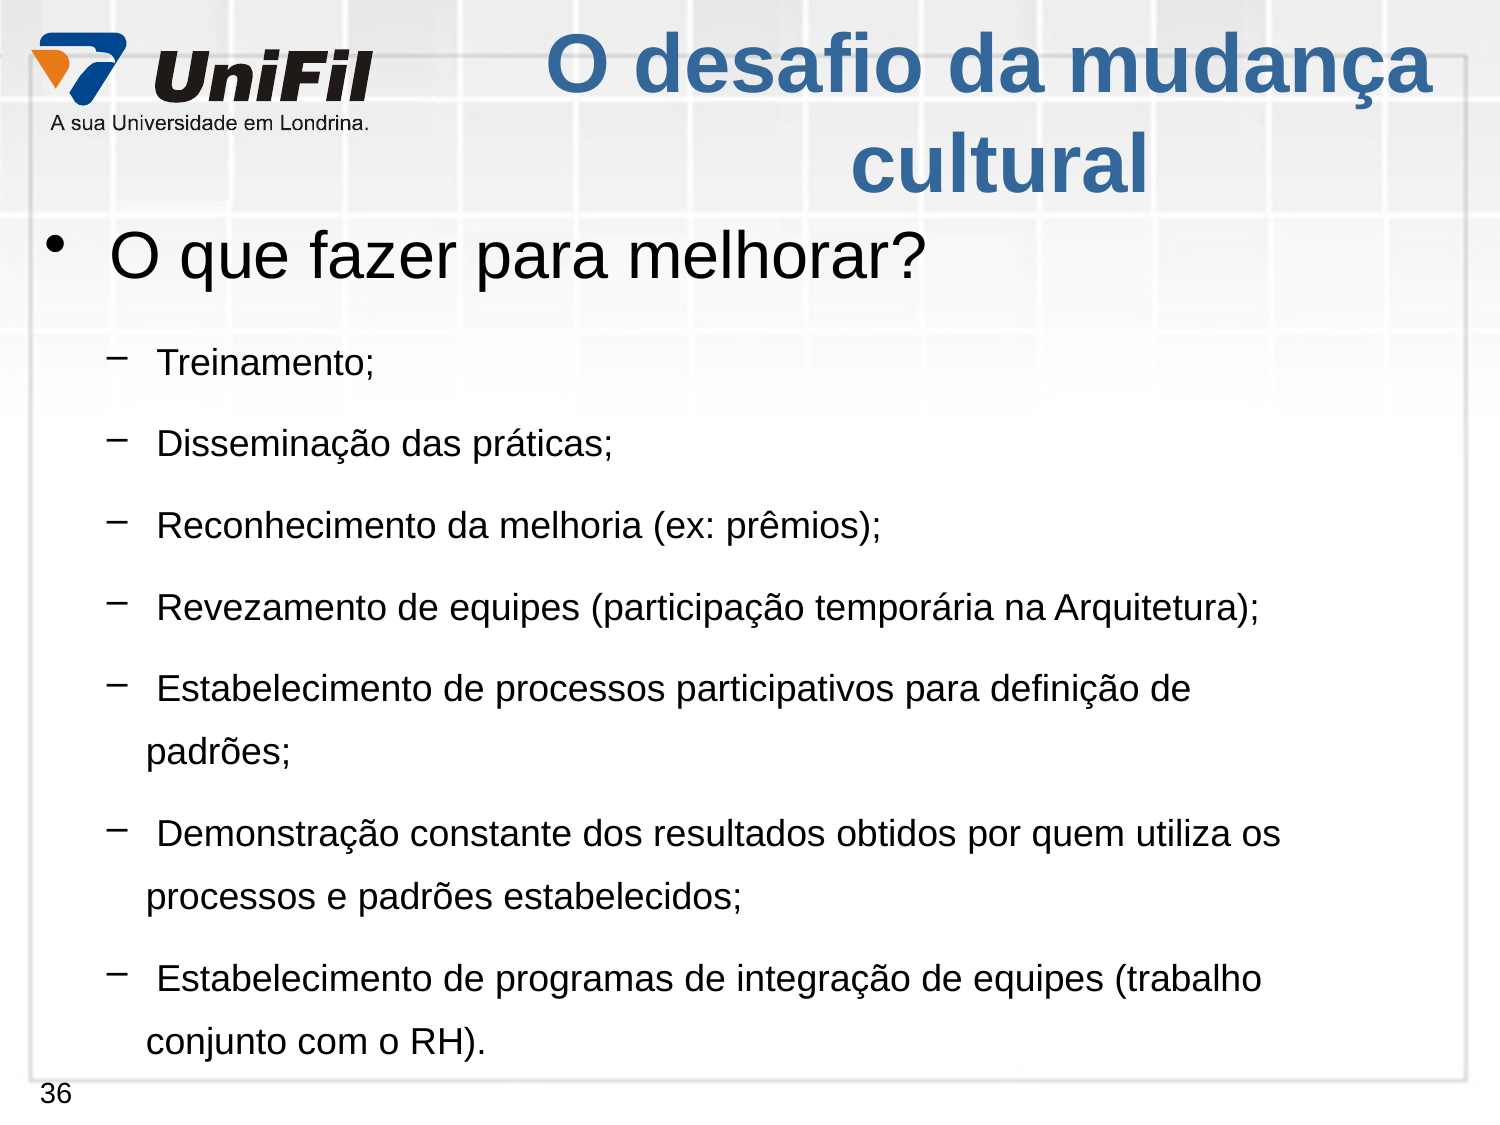

# O desafio da mudança cultural
 O que fazer para melhorar?
 Treinamento;
 Disseminação das práticas;
 Reconhecimento da melhoria (ex: prêmios);
 Revezamento de equipes (participação temporária na Arquitetura);
 Estabelecimento de processos participativos para definição de padrões;
 Demonstração constante dos resultados obtidos por quem utiliza os processos e padrões estabelecidos;
 Estabelecimento de programas de integração de equipes (trabalho conjunto com o RH).
36